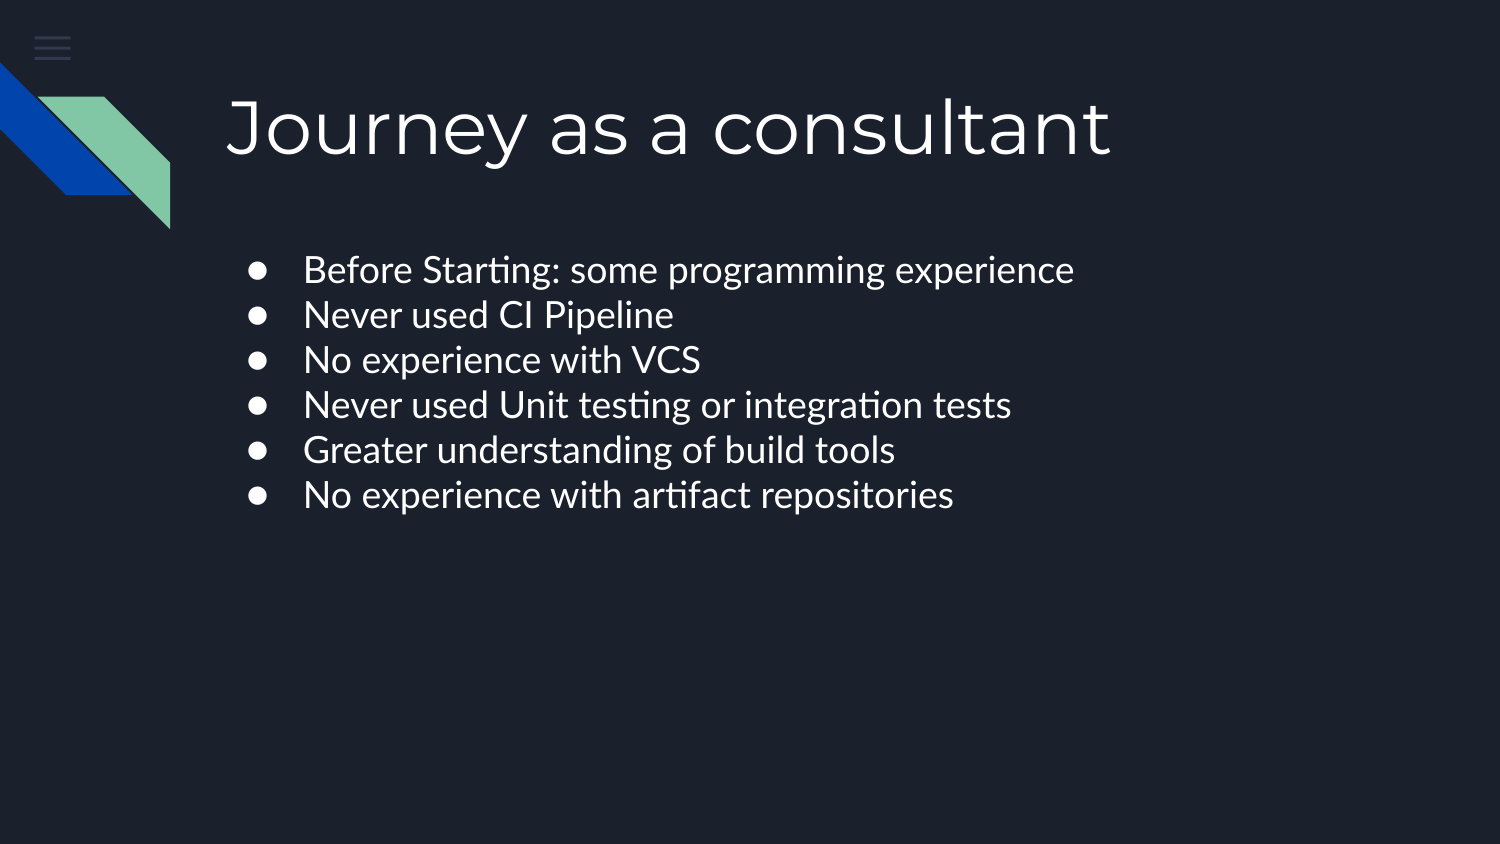

# Journey as a consultant
Before Starting: some programming experience
Never used CI Pipeline
No experience with VCS
Never used Unit testing or integration tests
Greater understanding of build tools
No experience with artifact repositories